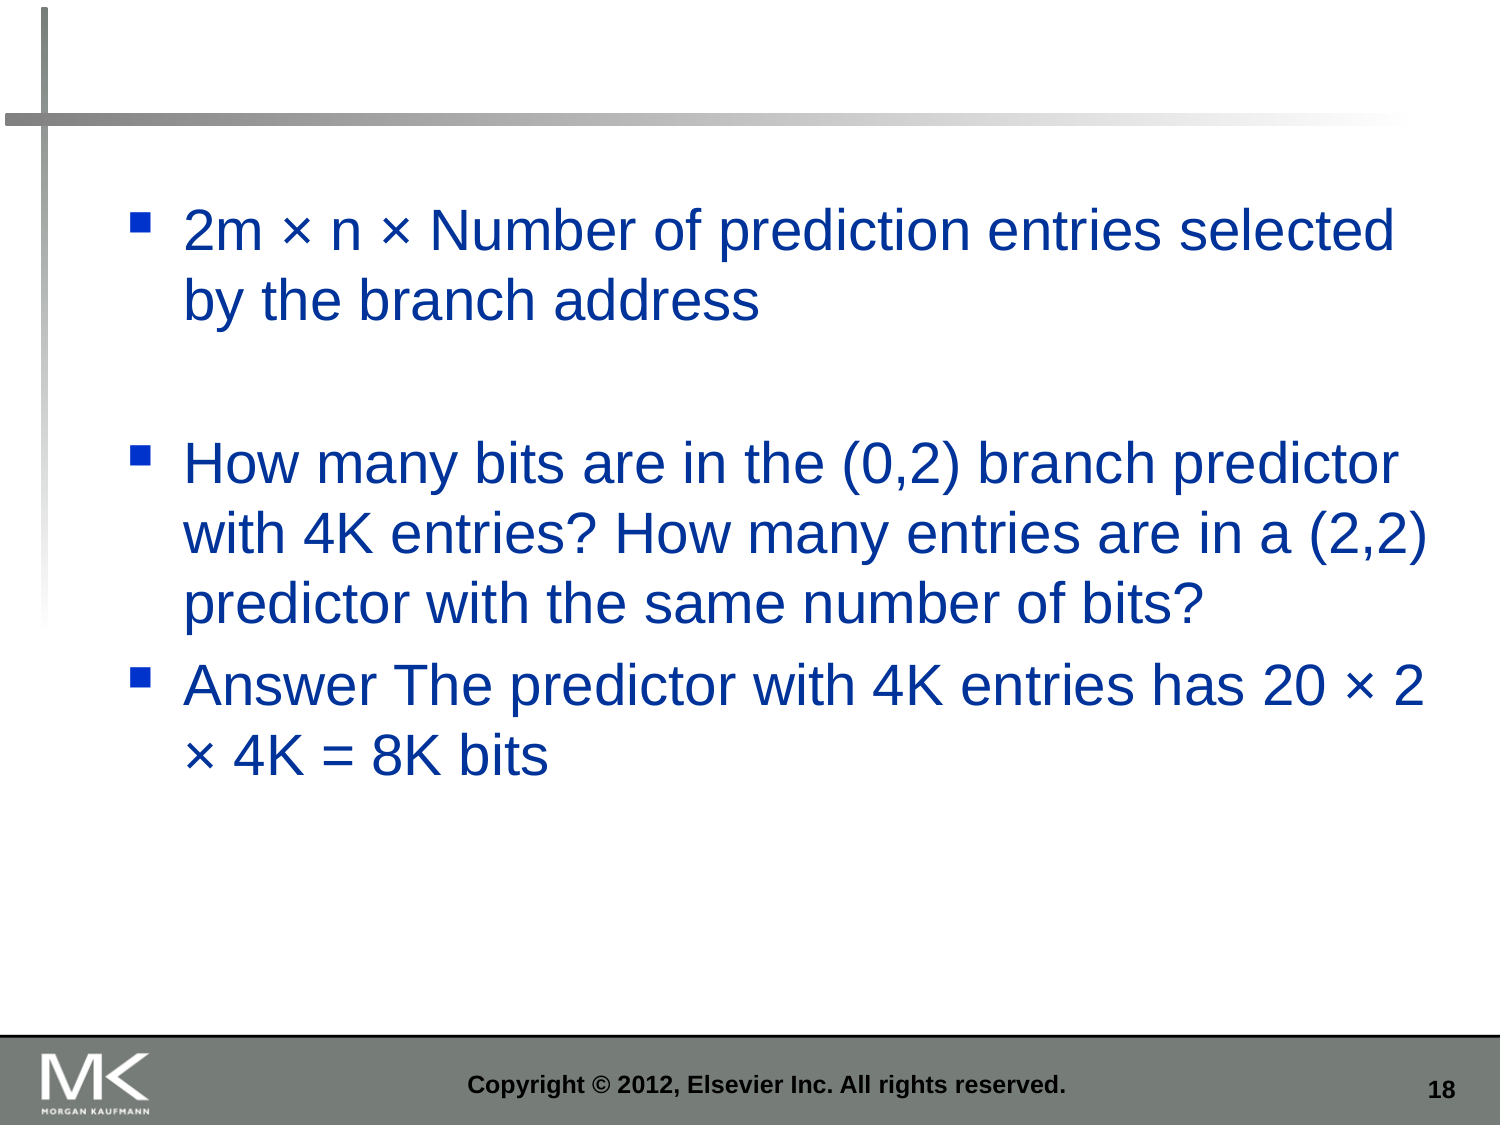

#
2m × n × Number of prediction entries selected by the branch address

How many bits are in the (0,2) branch predictor with 4K entries? How many entries are in a (2,2) predictor with the same number of bits?
Answer The predictor with 4K entries has 20 × 2 × 4K = 8K bits

Copyright © 2012, Elsevier Inc. All rights reserved.